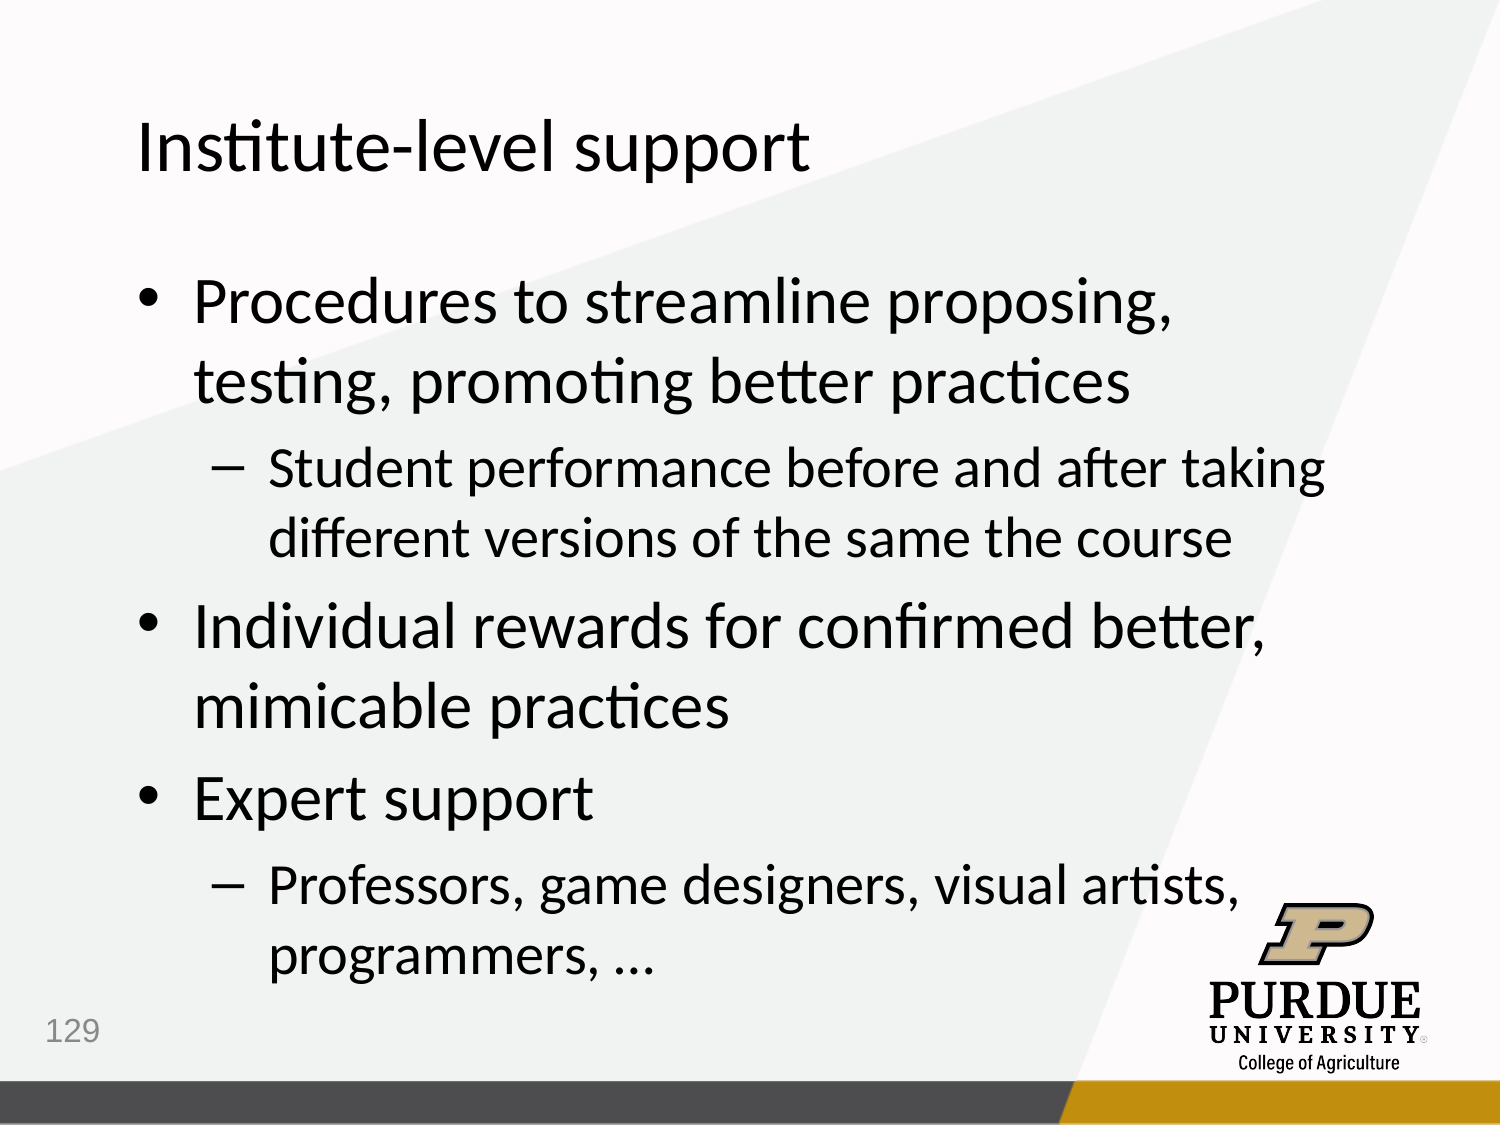

Institute-level support
Procedures to streamline proposing, testing, promoting better practices
Student performance before and after taking different versions of the same the course
Individual rewards for confirmed better, mimicable practices
Expert support
Professors, game designers, visual artists, programmers, …

129